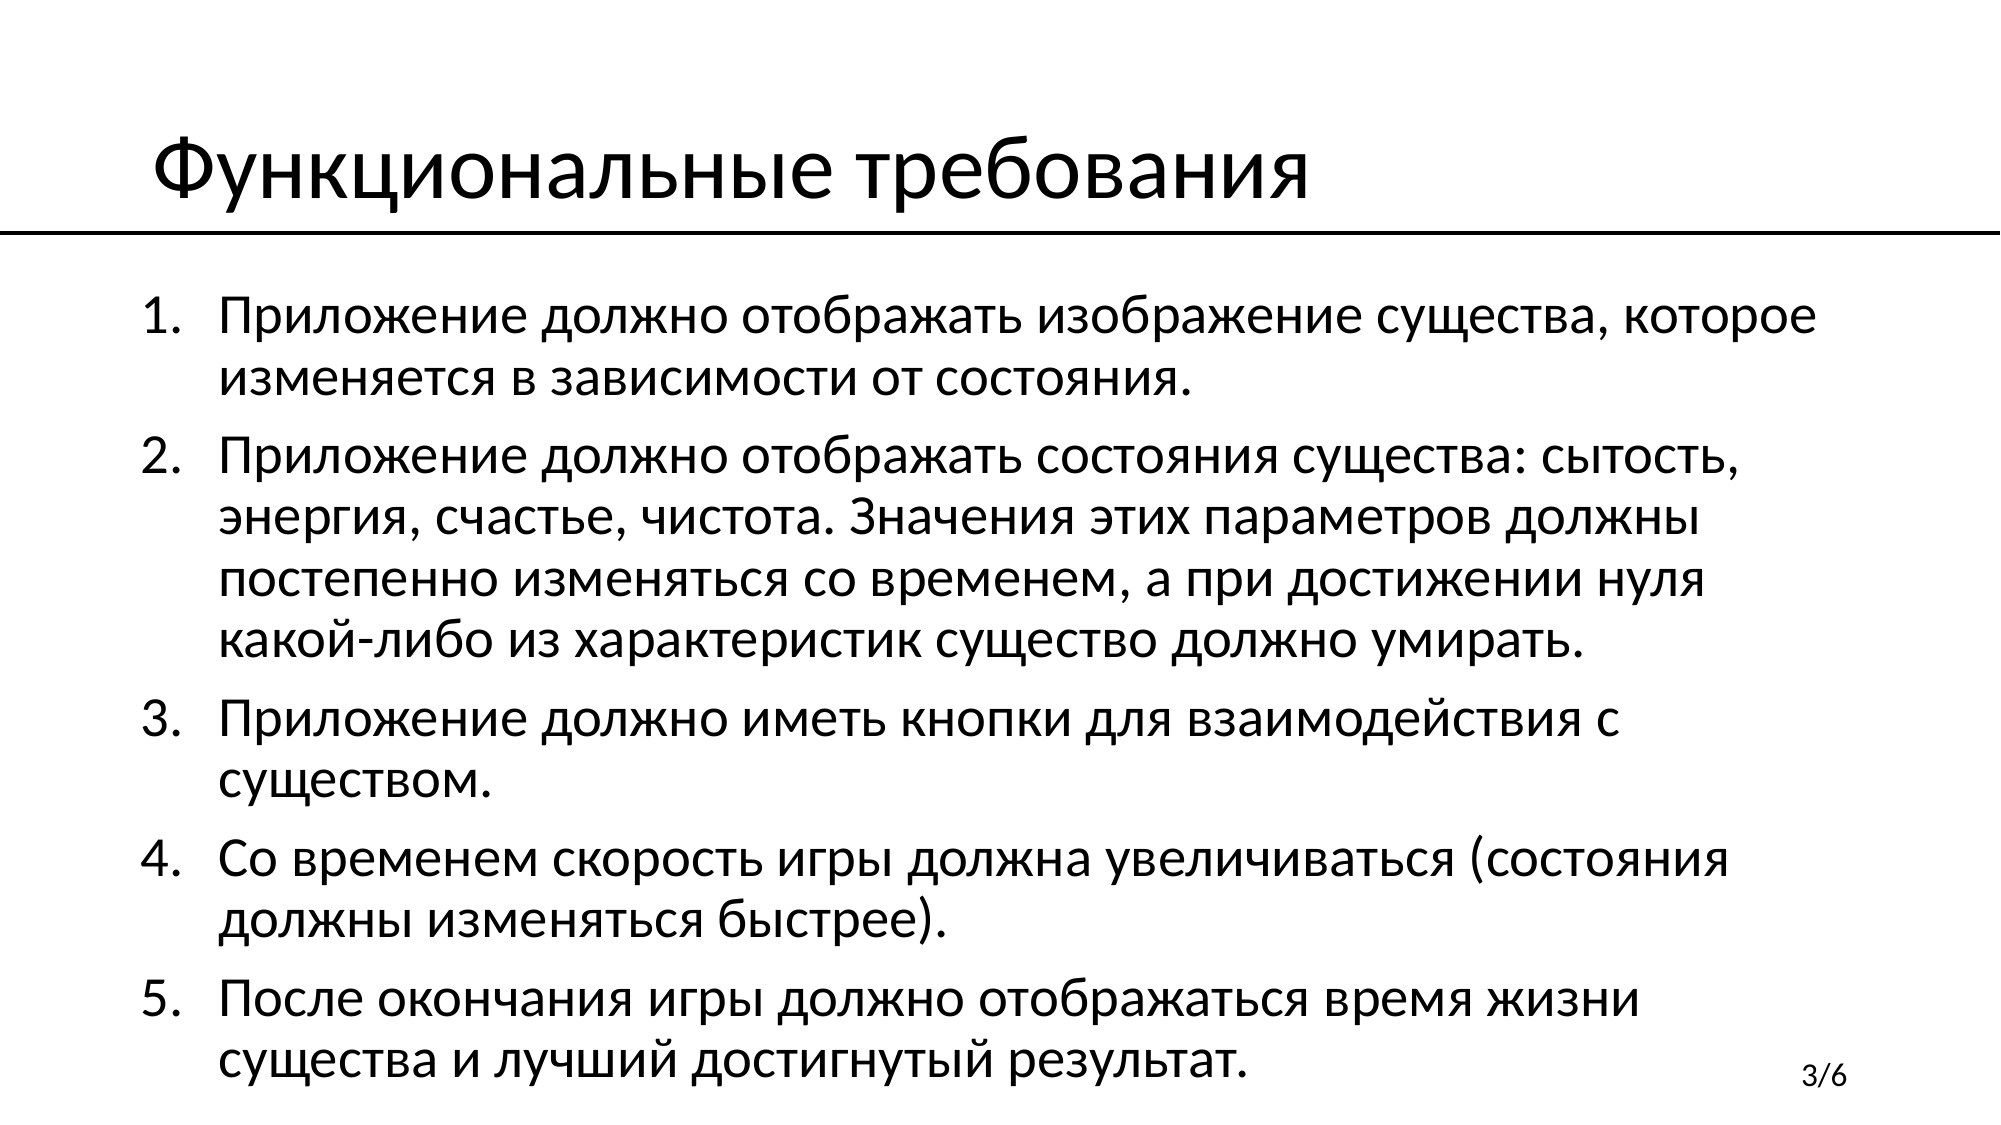

# Функциональные требования
Приложение должно отображать изображение существа, которое изменяется в зависимости от состояния.
Приложение должно отображать состояния существа: сытость, энергия, счастье, чистота. Значения этих параметров должны постепенно изменяться со временем, а при достижении нуля какой-либо из характеристик существо должно умирать.
Приложение должно иметь кнопки для взаимодействия с существом.
Со временем скорость игры должна увеличиваться (состояния должны изменяться быстрее).
После окончания игры должно отображаться время жизни существа и лучший достигнутый результат.
3/6